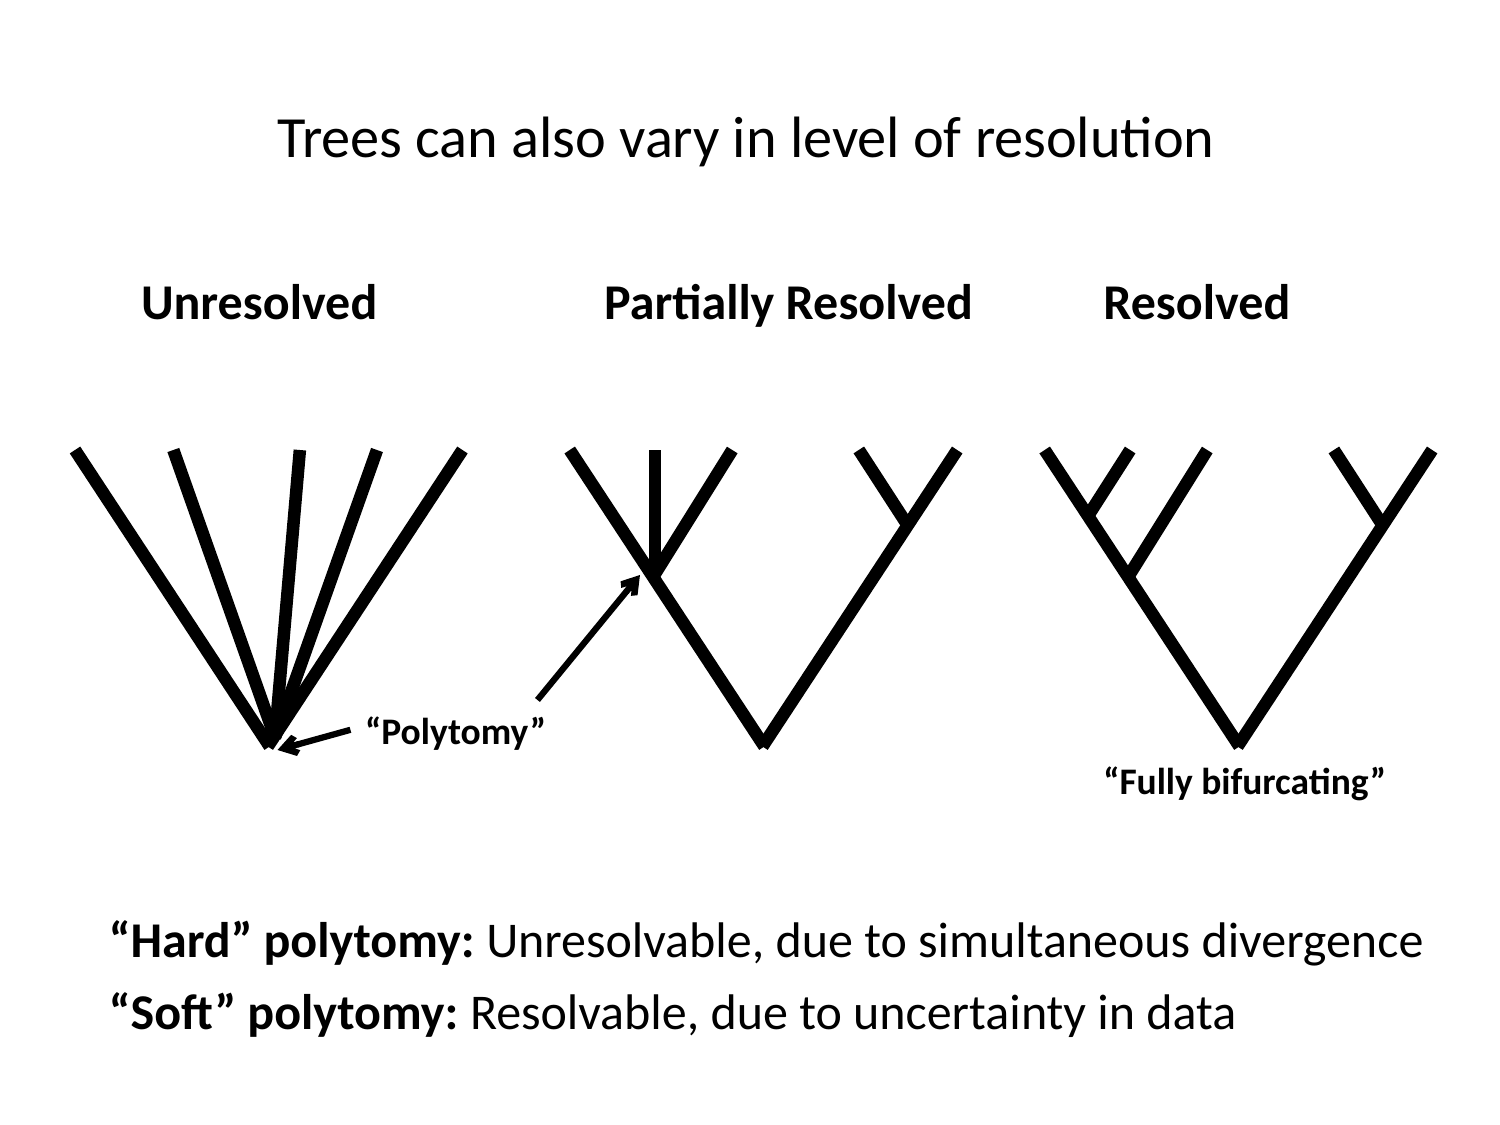

# Trees can also vary in level of resolution
Unresolved
Partially Resolved
Resolved
“Polytomy”
“Fully bifurcating”
“Hard” polytomy: Unresolvable, due to simultaneous divergence
“Soft” polytomy: Resolvable, due to uncertainty in data